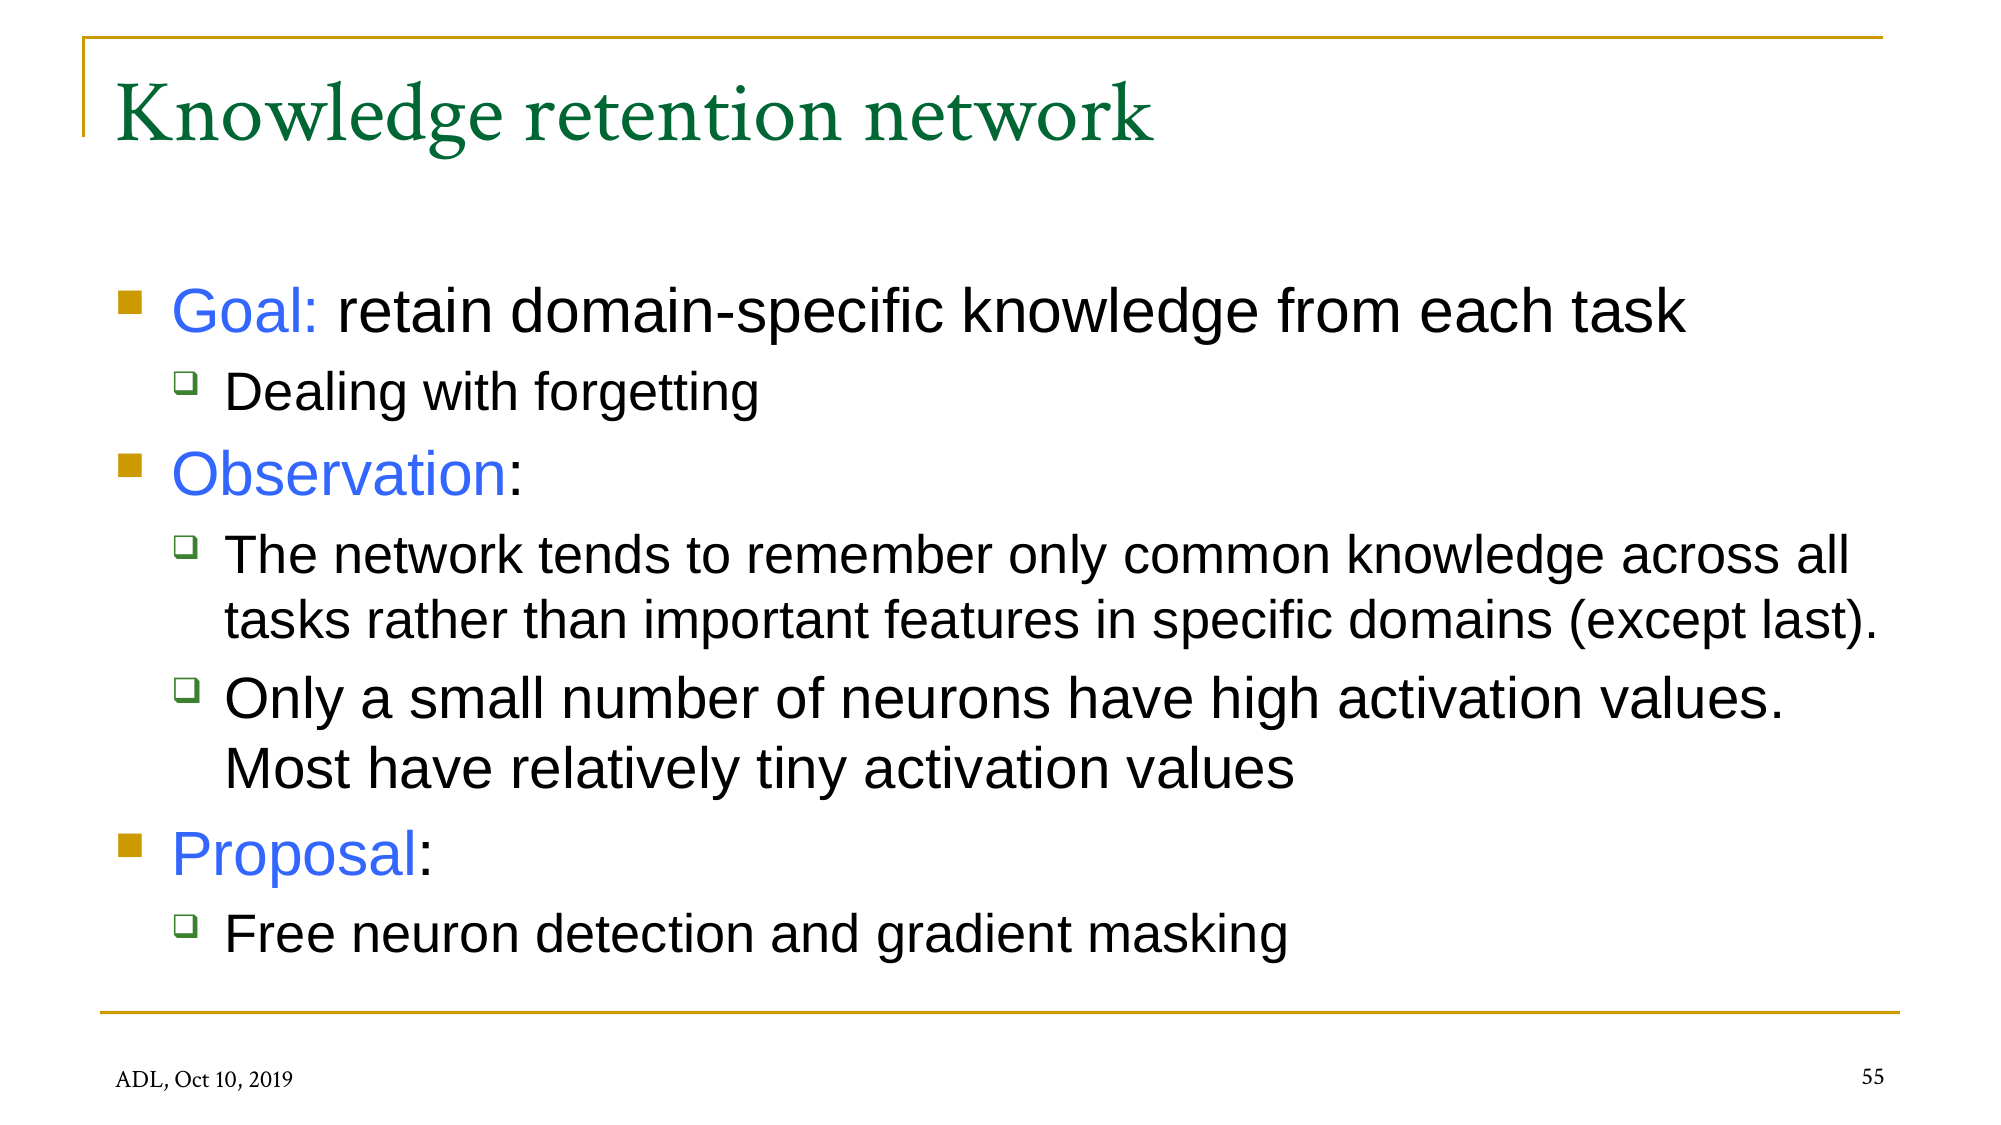

# Knowledge retention network
Goal: retain domain-specific knowledge from each task
Dealing with forgetting
Observation:
The network tends to remember only common knowledge across all tasks rather than important features in specific domains (except last).
Only a small number of neurons have high activation values. Most have relatively tiny activation values
Proposal:
Free neuron detection and gradient masking
55
ADL, Oct 10, 2019